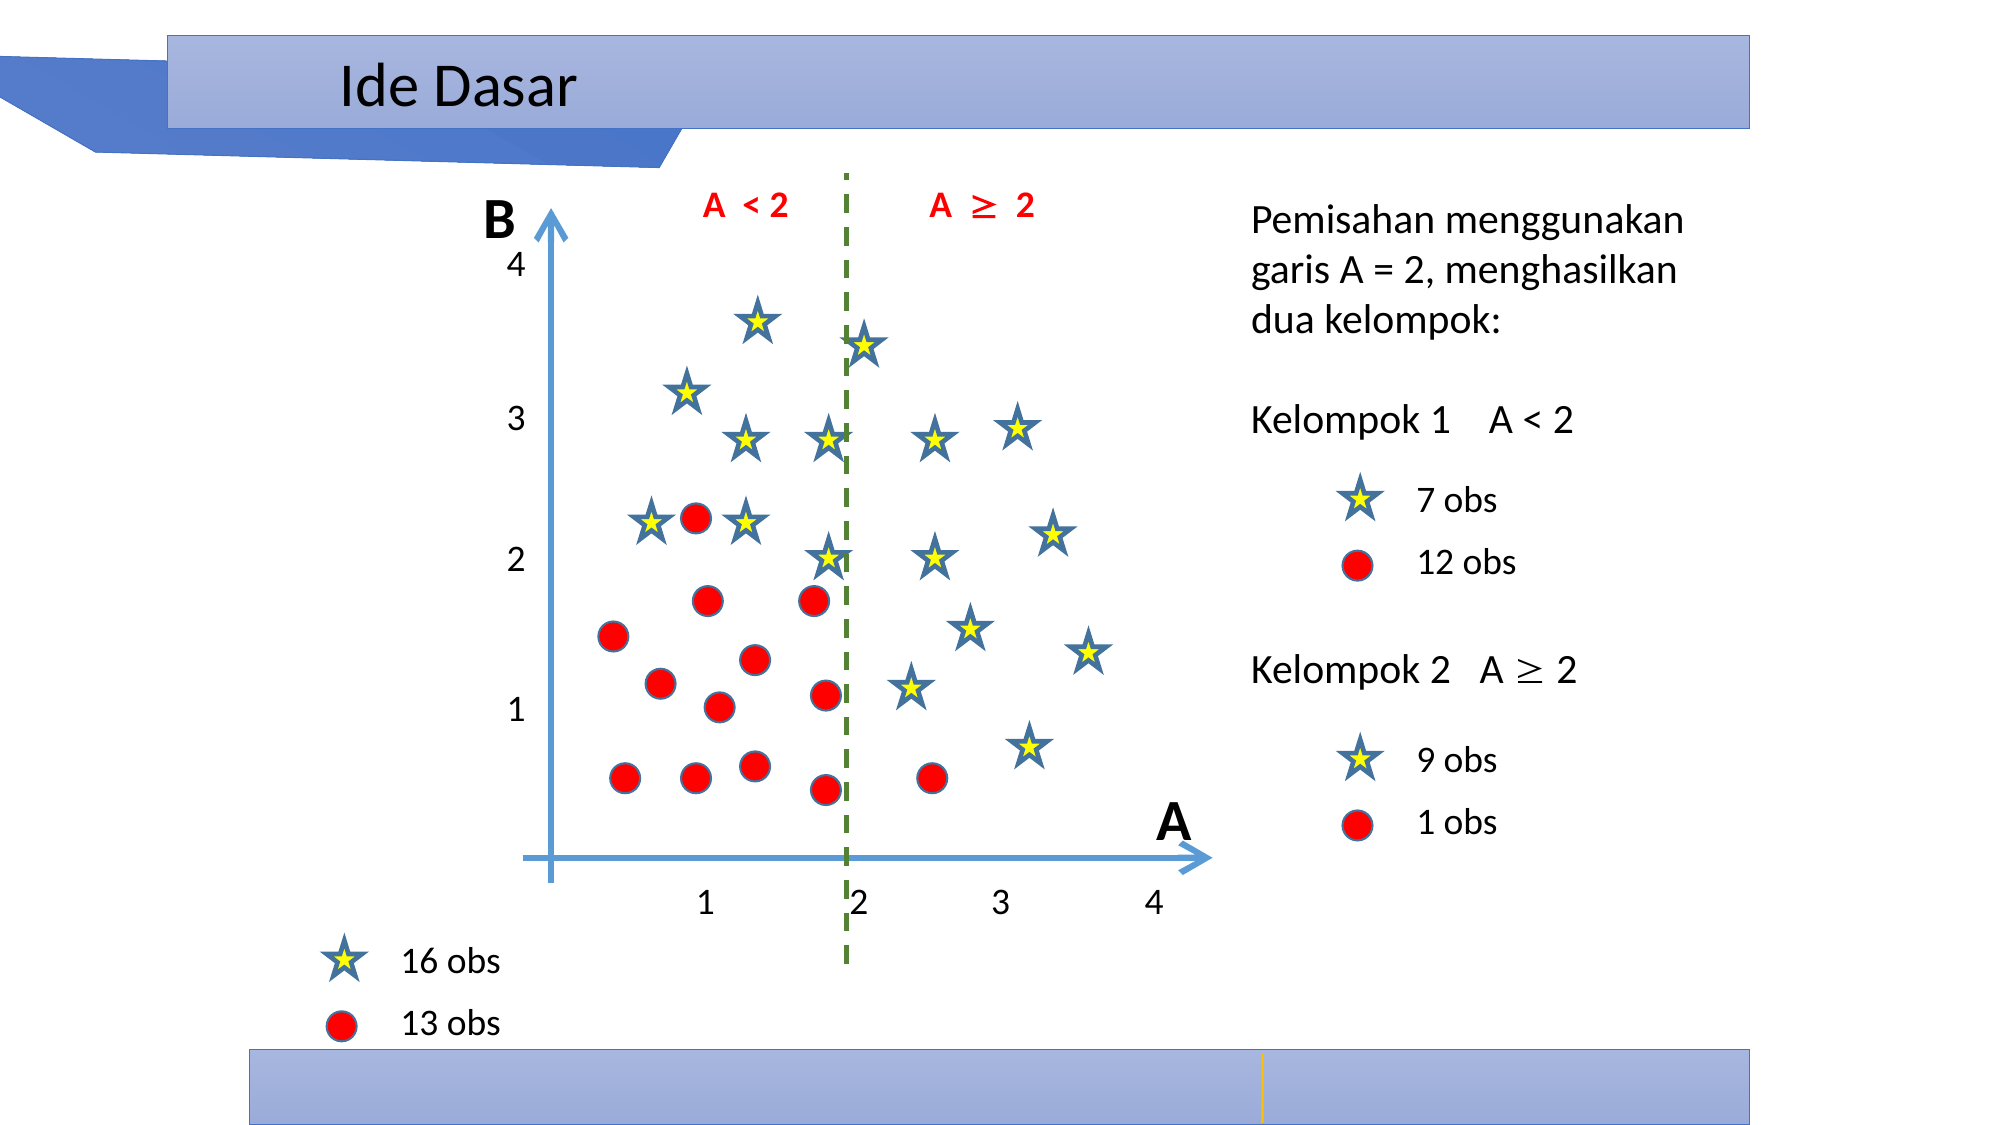

Ide Dasar
B
4
3
2
1
1
2
3
4

A
A  < 2
A  ≥  2
Pemisahan menggunakan garis A = 2, menghasilkan dua kelompok:

Kelompok 1    A < 2

Kelompok 2   A ≥ 2

7 obs

12 obs

9 obs

1 obs

16 obs

13 obs